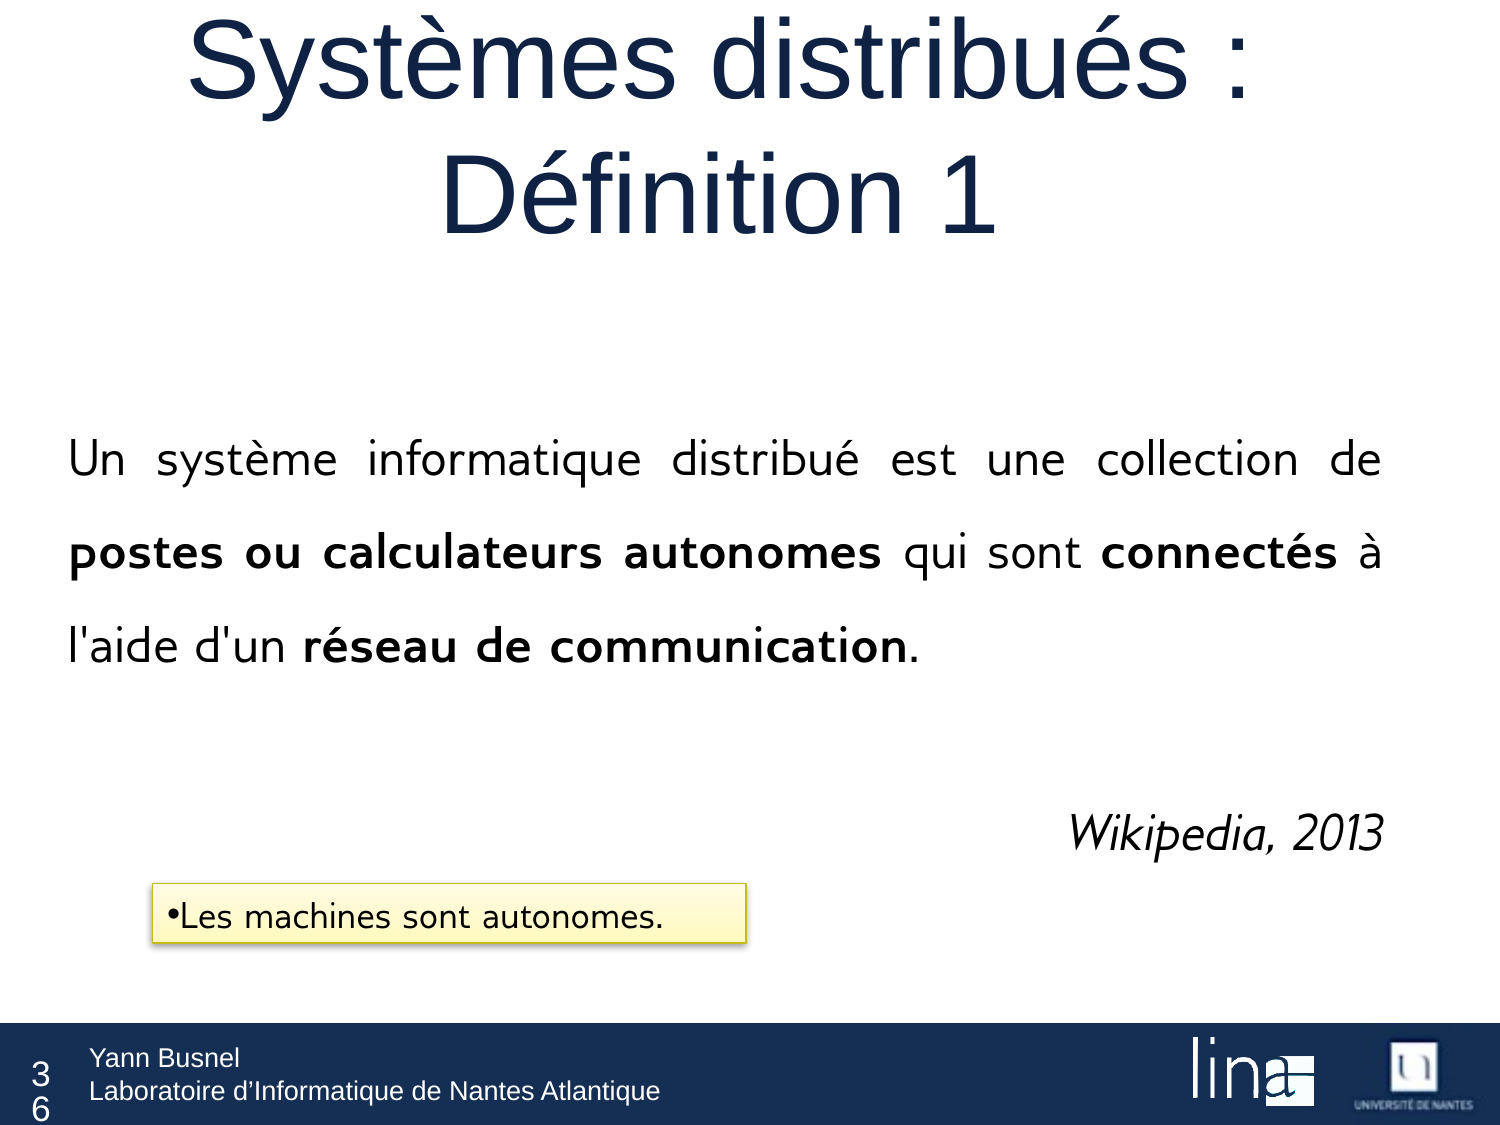

# Systèmes distribués : Définition 1
Un système informatique distribué est une collection de postes ou calculateurs autonomes qui sont connectés à l'aide d'un réseau de communication.

Wikipedia, 2013
Les machines sont autonomes.
36